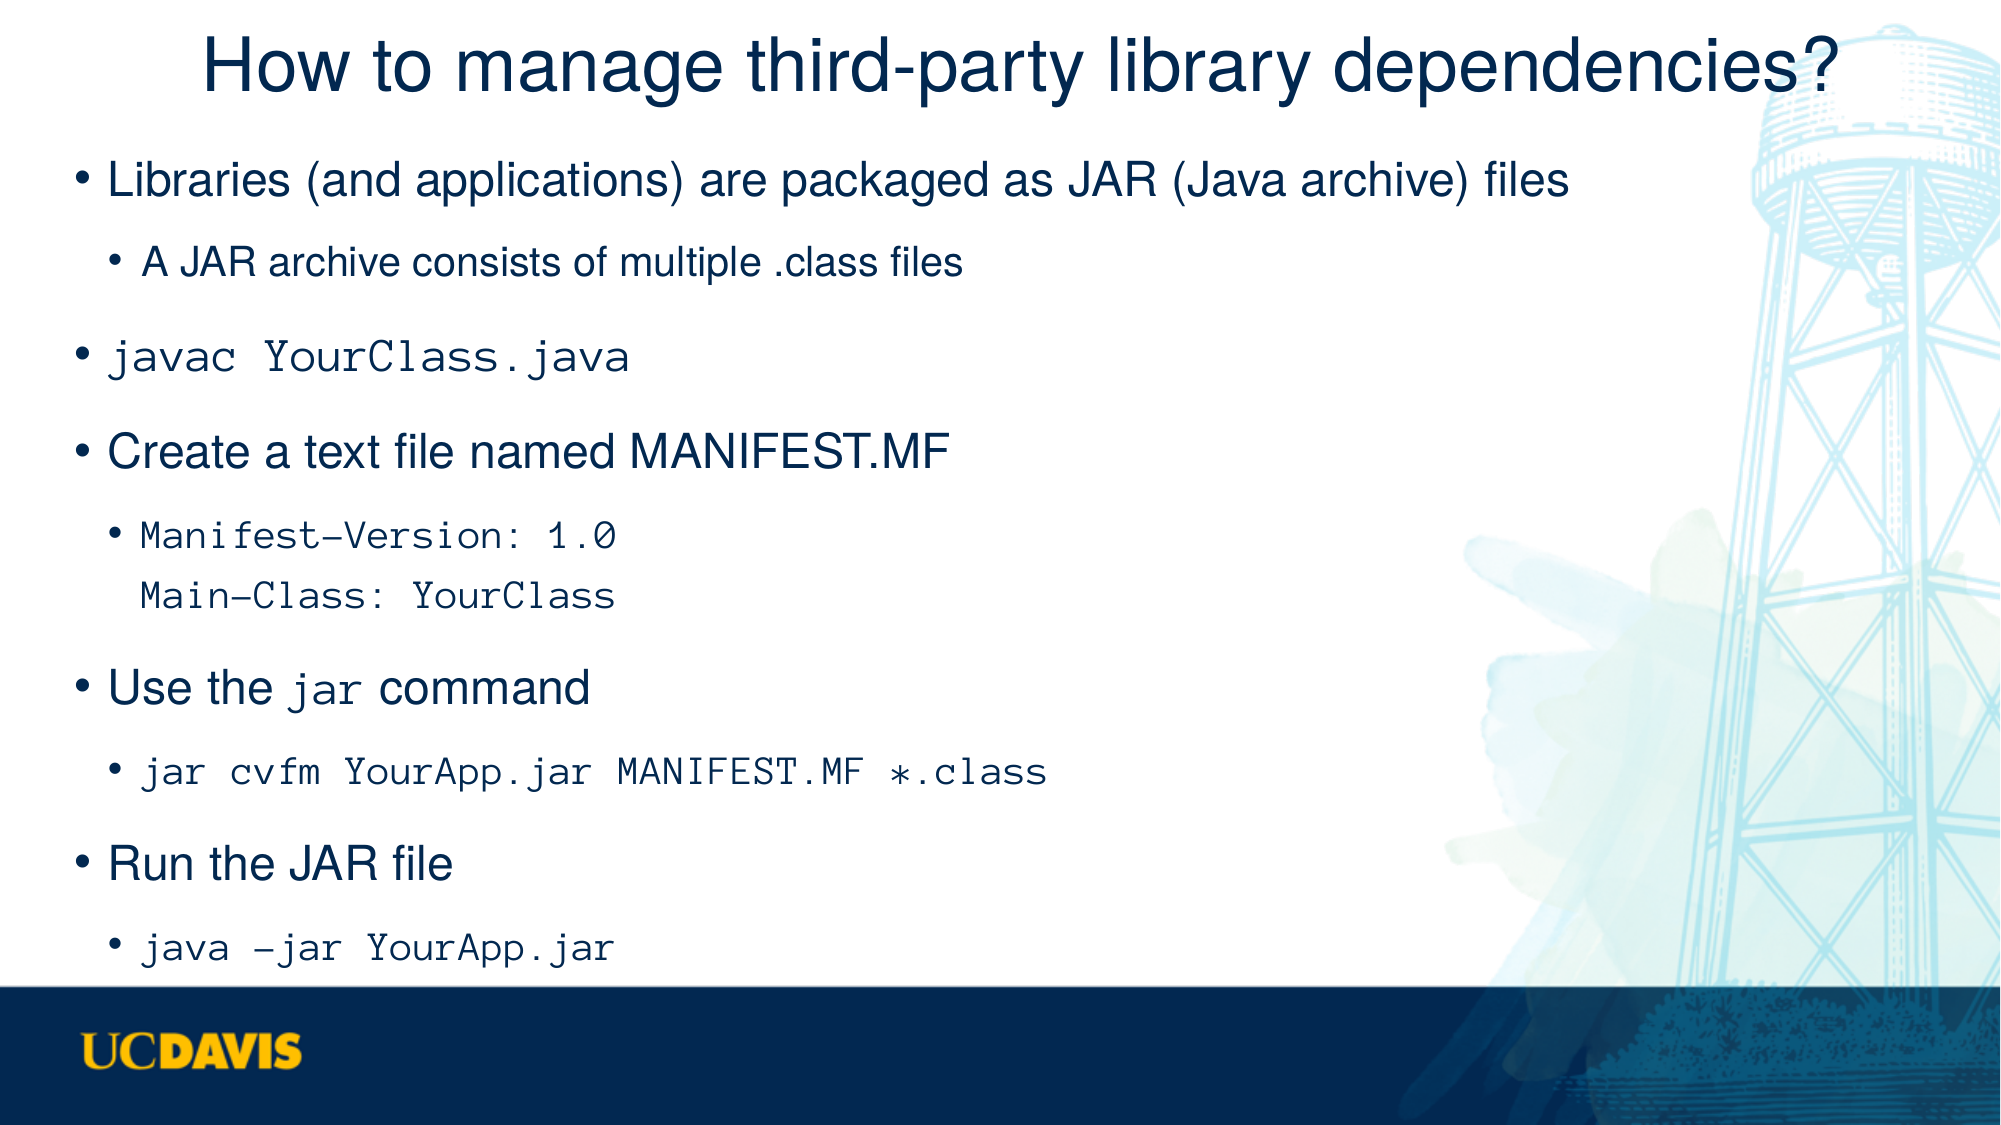

# How to manage third-party library dependencies?
Libraries (and applications) are packaged as JAR (Java archive) files
A JAR archive consists of multiple .class files
javac YourClass.java
Create a text file named MANIFEST.MF
Manifest-Version: 1.0
Main-Class: YourClass
Use the jar command
jar cvfm YourApp.jar MANIFEST.MF *.class
Run the JAR file
java -jar YourApp.jar